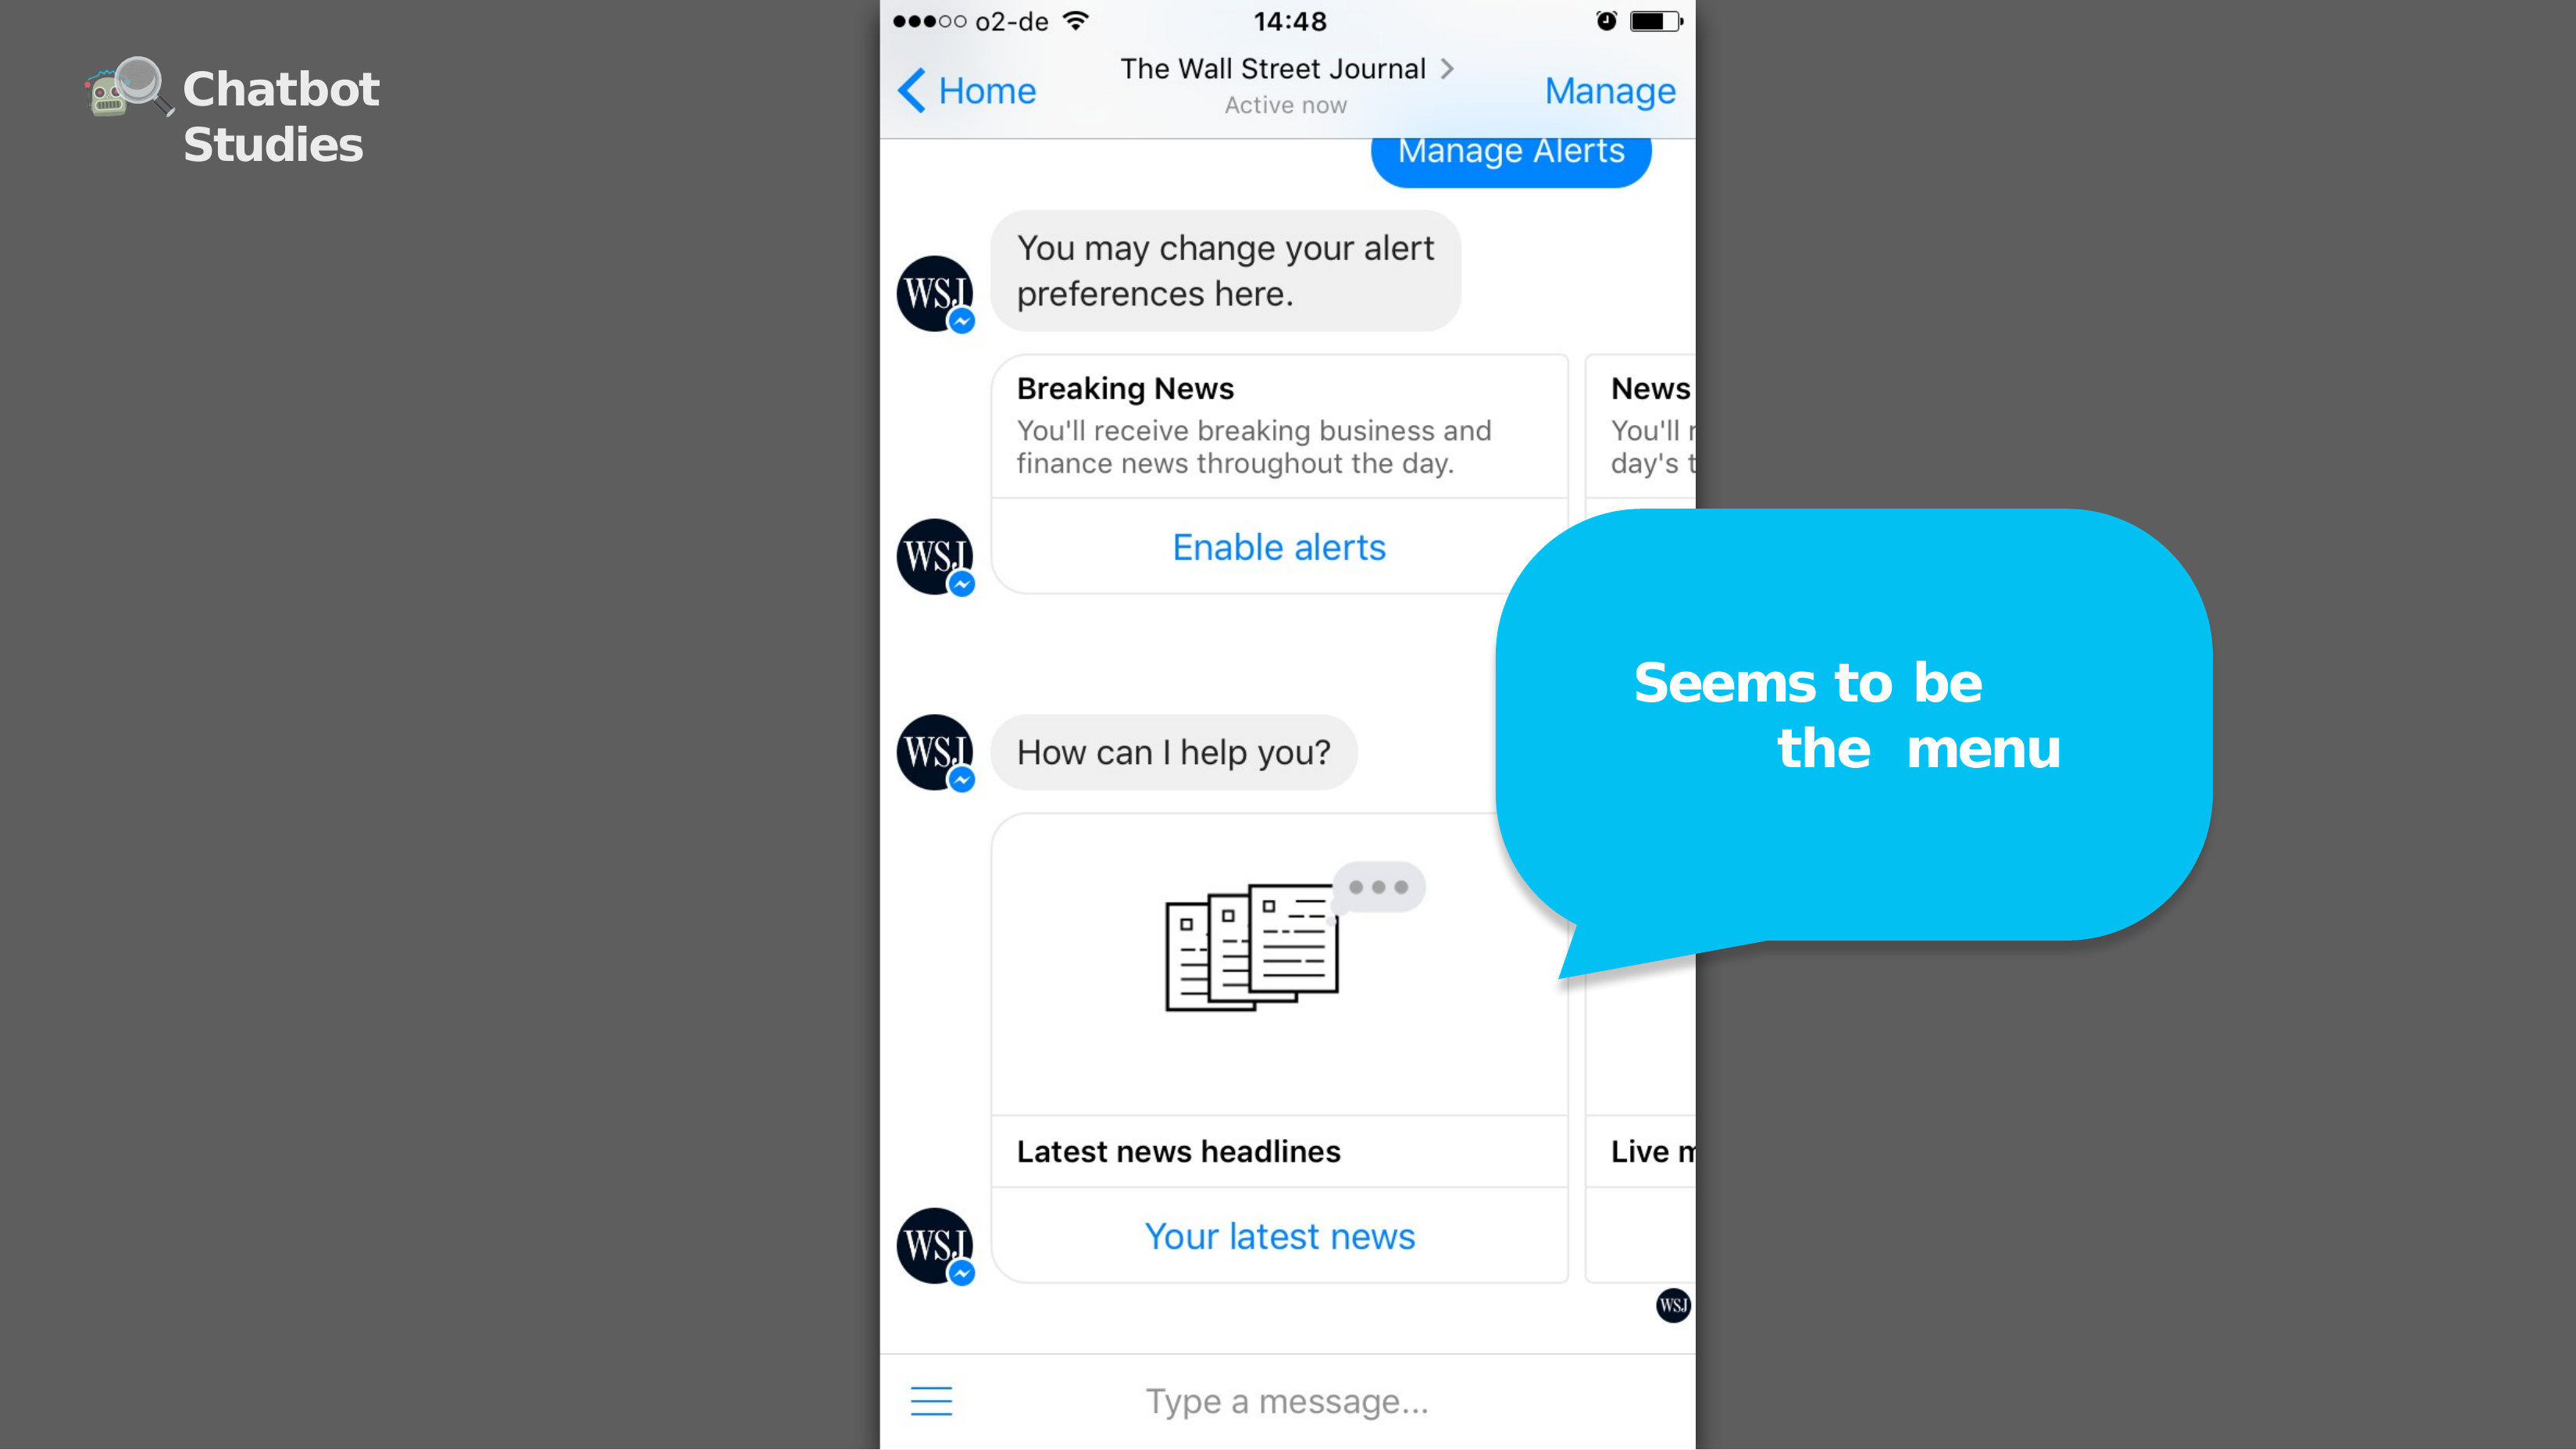

Chatbot Studies

# Seems to be the  menu